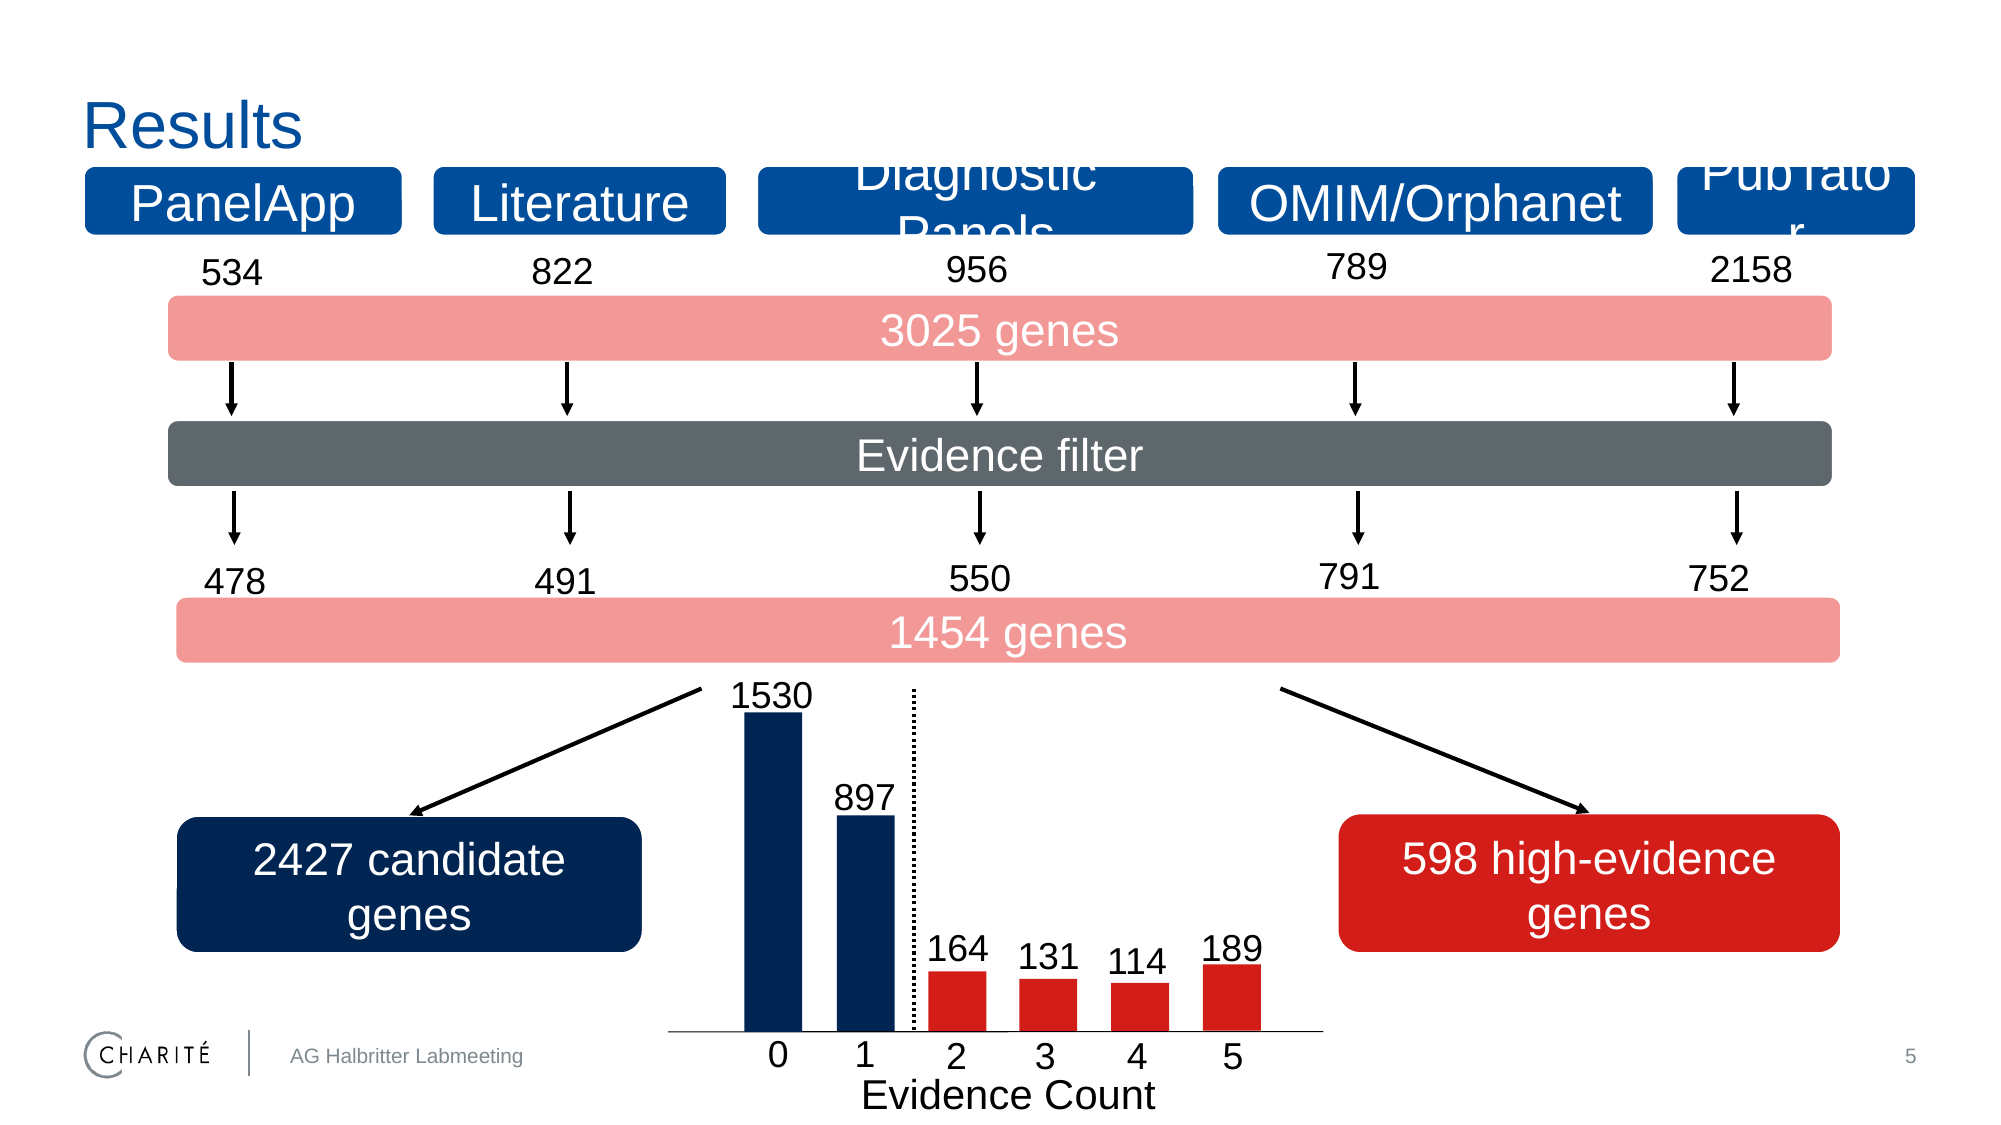

# Results
PanelApp
Literature
Diagnostic Panels
OMIM/Orphanet
PubTator
789

956
2158

822

534

3025 genes
Evidence filter
791

550

752

491

478

1454 genes
1530

897

164

189

131

114

1
2
3
4
5
Evidence Count
598 high-evidence genes
2427 candidate genes

0
AG Halbritter Labmeeting
5